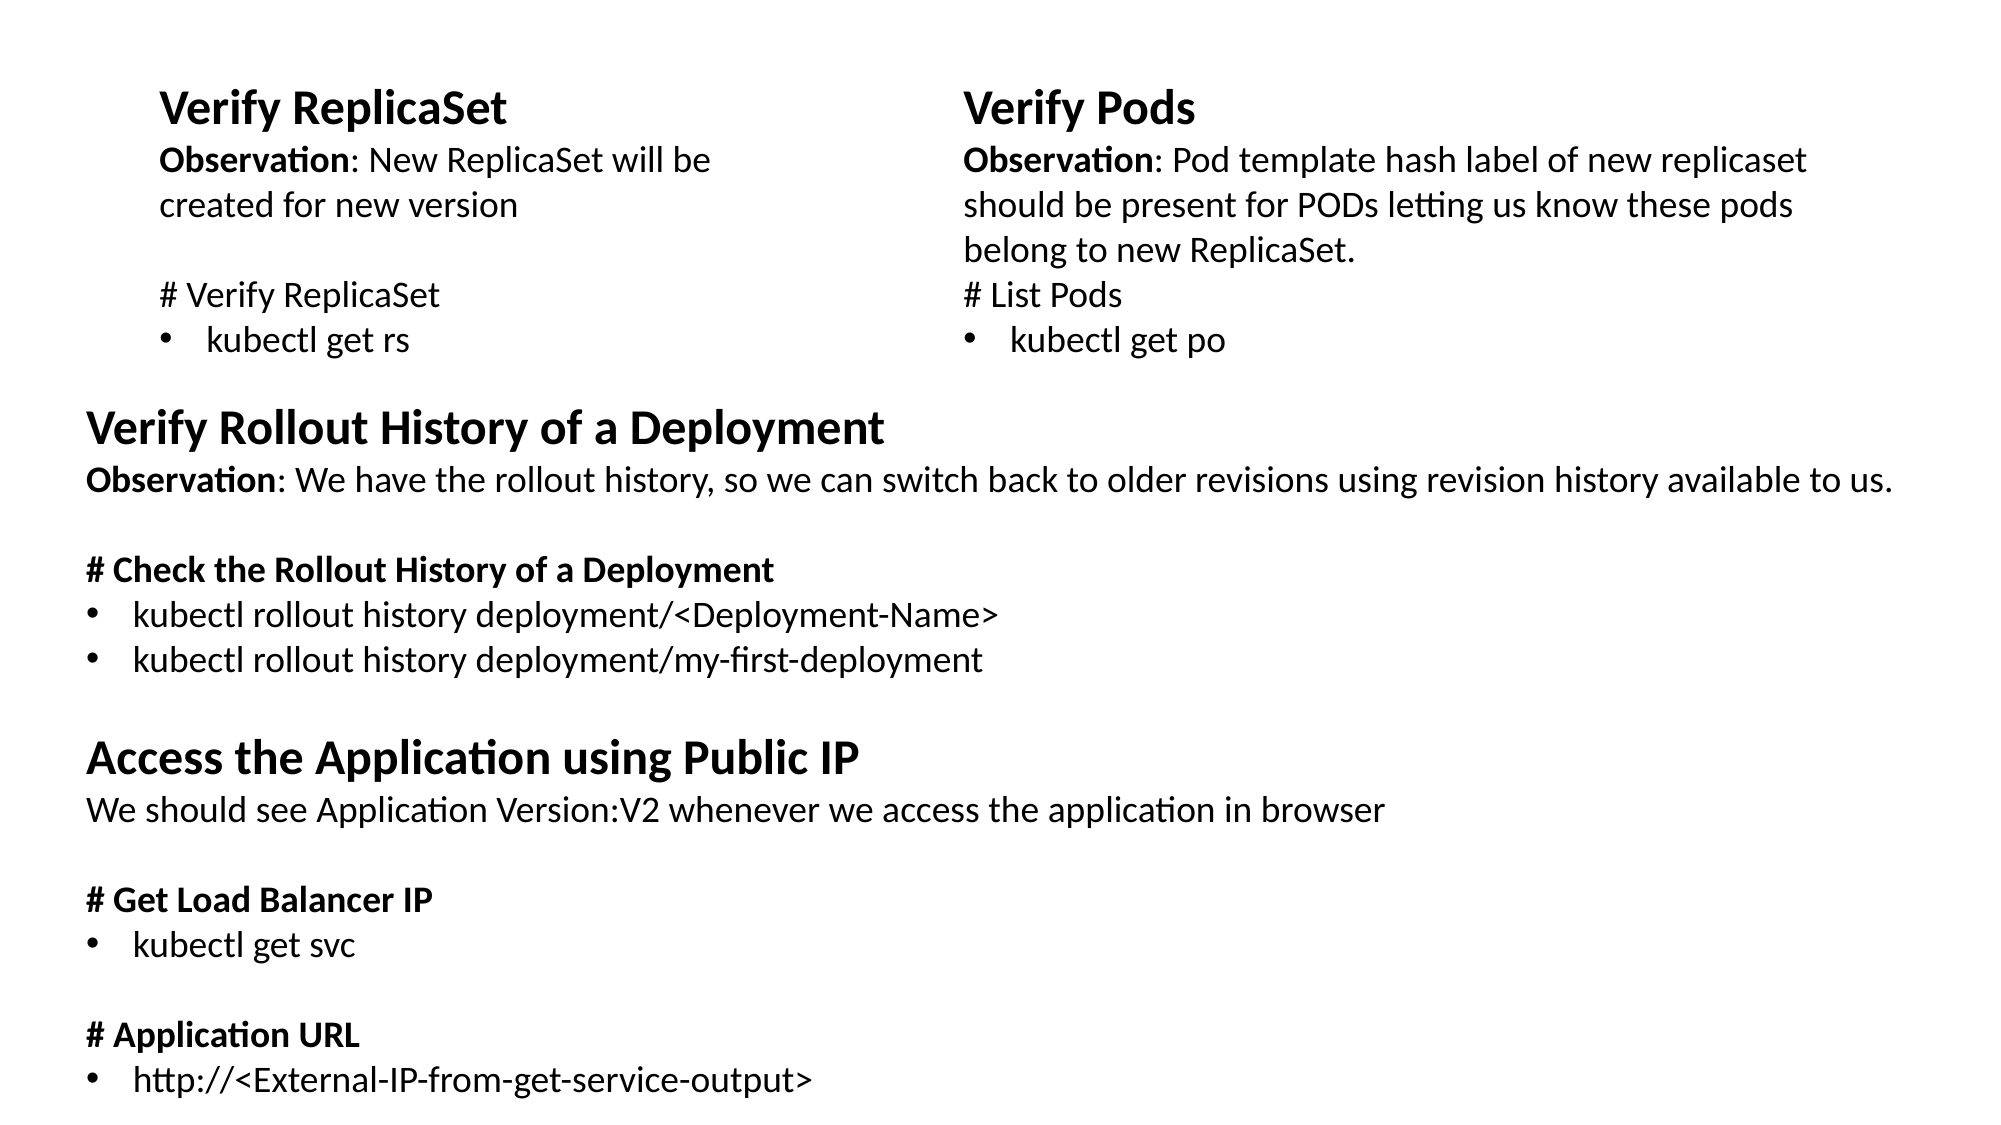

Verify ReplicaSet
Observation: New ReplicaSet will be created for new version

# Verify ReplicaSet
kubectl get rs
Verify Pods
Observation: Pod template hash label of new replicaset should be present for PODs letting us know these pods belong to new ReplicaSet.
# List Pods
kubectl get po
Verify Rollout History of a Deployment
Observation: We have the rollout history, so we can switch back to older revisions using revision history available to us.

# Check the Rollout History of a Deployment
kubectl rollout history deployment/<Deployment-Name>
kubectl rollout history deployment/my-first-deployment

Access the Application using Public IP
We should see Application Version:V2 whenever we access the application in browser

# Get Load Balancer IP
kubectl get svc

# Application URL
http://<External-IP-from-get-service-output>